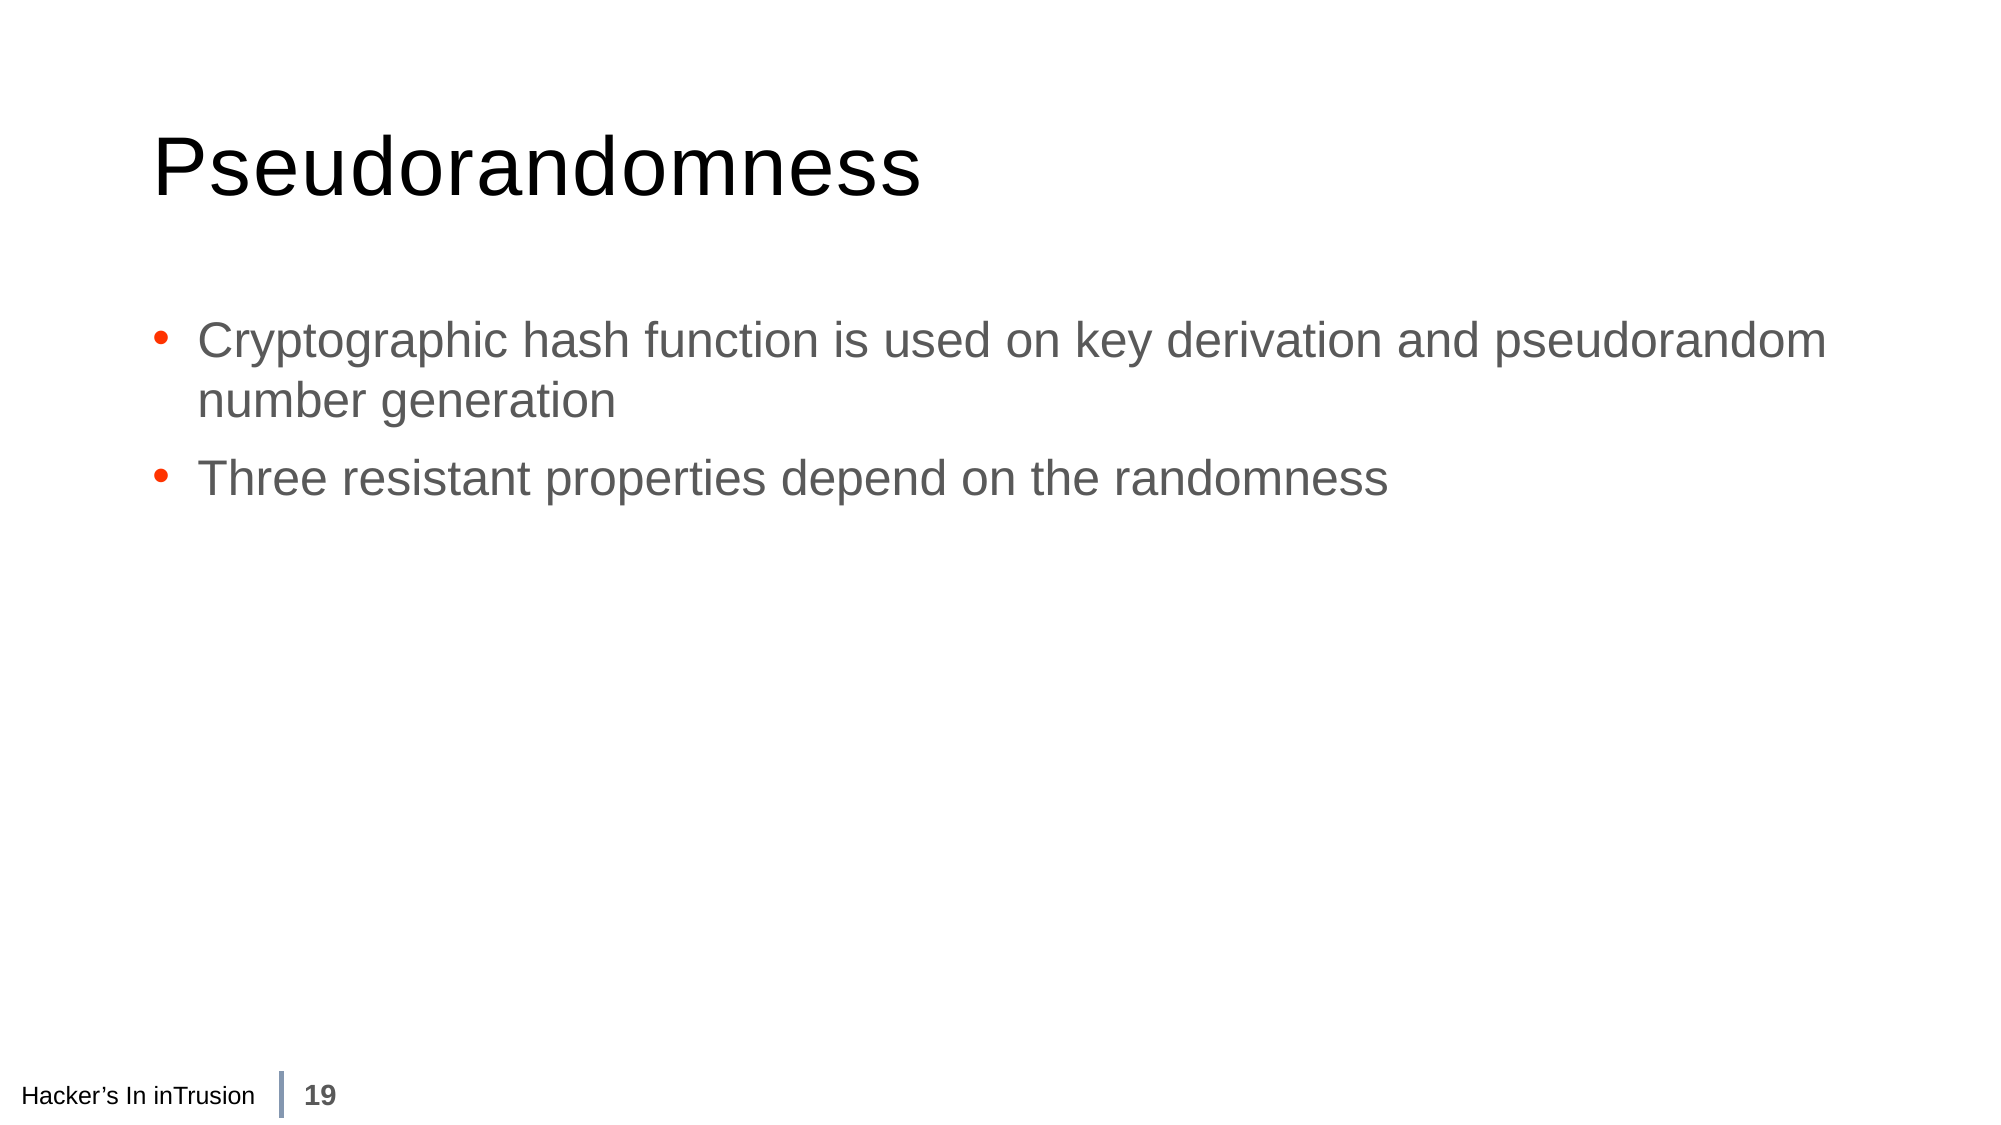

# Pseudorandomness
Cryptographic hash function is used on key derivation and pseudorandom number generation
Three resistant properties depend on the randomness